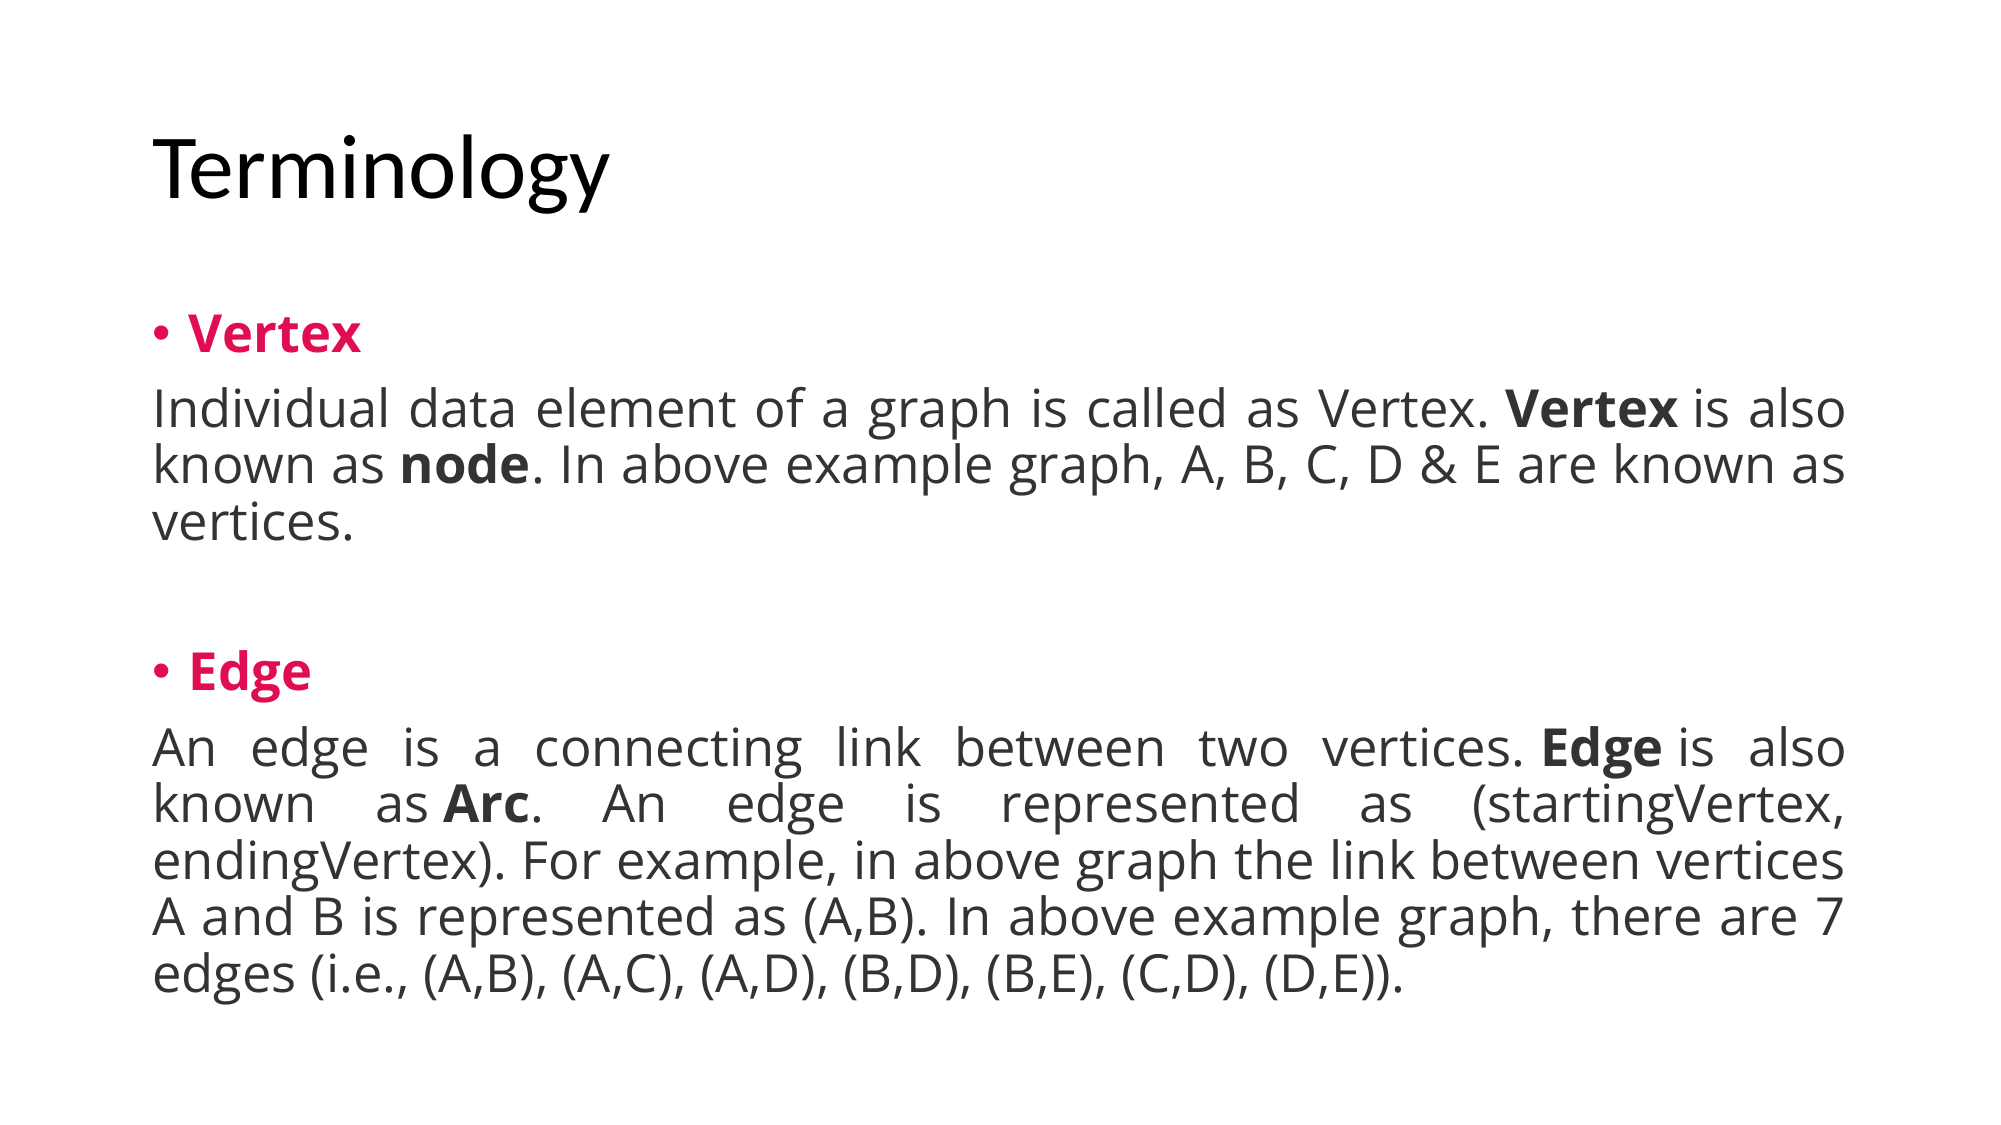

# Terminology
Vertex
Individual data element of a graph is called as Vertex. Vertex is also known as node. In above example graph, A, B, C, D & E are known as vertices.

Edge
An edge is a connecting link between two vertices. Edge is also known as Arc. An edge is represented as (startingVertex, endingVertex). For example, in above graph the link between vertices A and B is represented as (A,B). In above example graph, there are 7 edges (i.e., (A,B), (A,C), (A,D), (B,D), (B,E), (C,D), (D,E)).